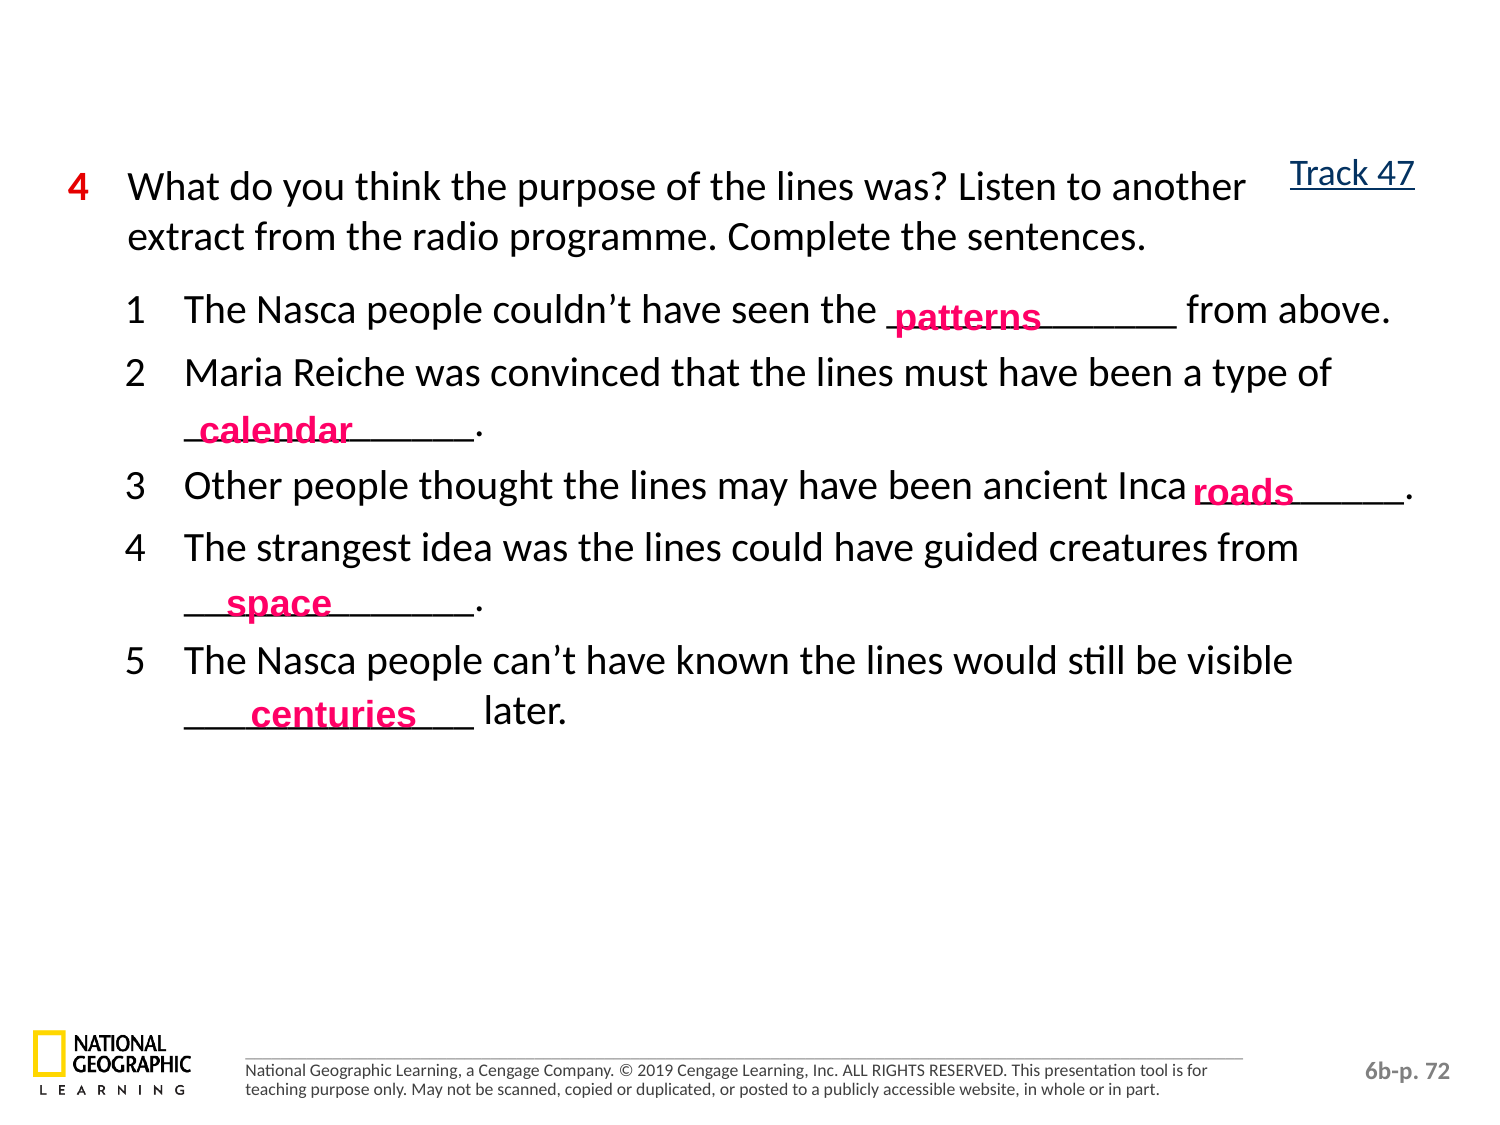

Track 47
4 	What do you think the purpose of the lines was? Listen to another extract from the radio programme. Complete the sentences.
1 	The Nasca people couldn’t have seen the ______________ from above.
2 	Maria Reiche was convinced that the lines must have been a type of ______________.
3 	Other people thought the lines may have been ancient Inca __________.
4 	The strangest idea was the lines could have guided creatures from ______________.
5 	The Nasca people can’t have known the lines would still be visible ______________ later.
patterns
calendar
roads
space
centuries
6b-p. 72